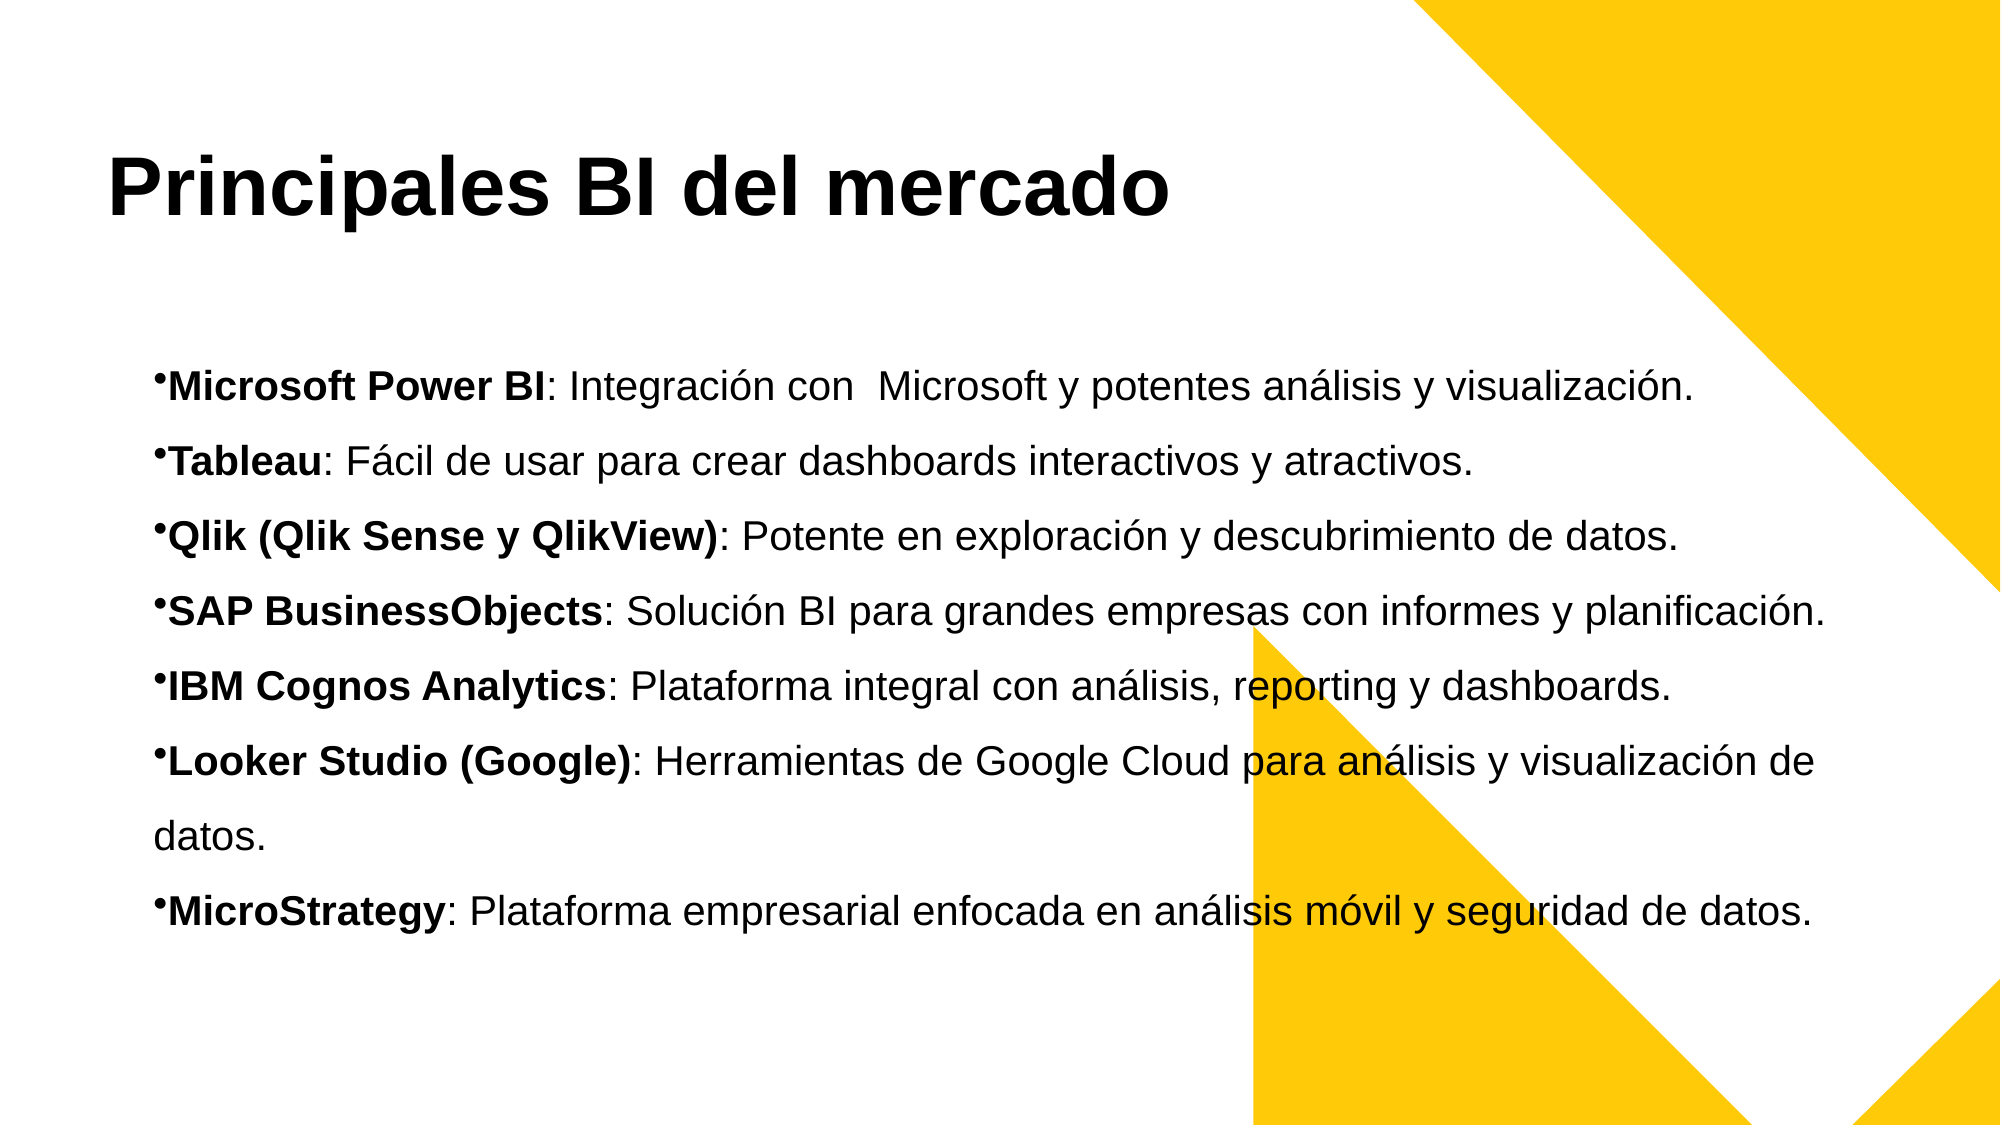

# Principales BI del mercado
Microsoft Power BI: Integración con  Microsoft y potentes análisis y visualización.
Tableau: Fácil de usar para crear dashboards interactivos y atractivos.
Qlik (Qlik Sense y QlikView): Potente en exploración y descubrimiento de datos.
SAP BusinessObjects: Solución BI para grandes empresas con informes y planificación.
IBM Cognos Analytics: Plataforma integral con análisis, reporting y dashboards.
Looker Studio (Google): Herramientas de Google Cloud para análisis y visualización de datos.
MicroStrategy: Plataforma empresarial enfocada en análisis móvil y seguridad de datos.